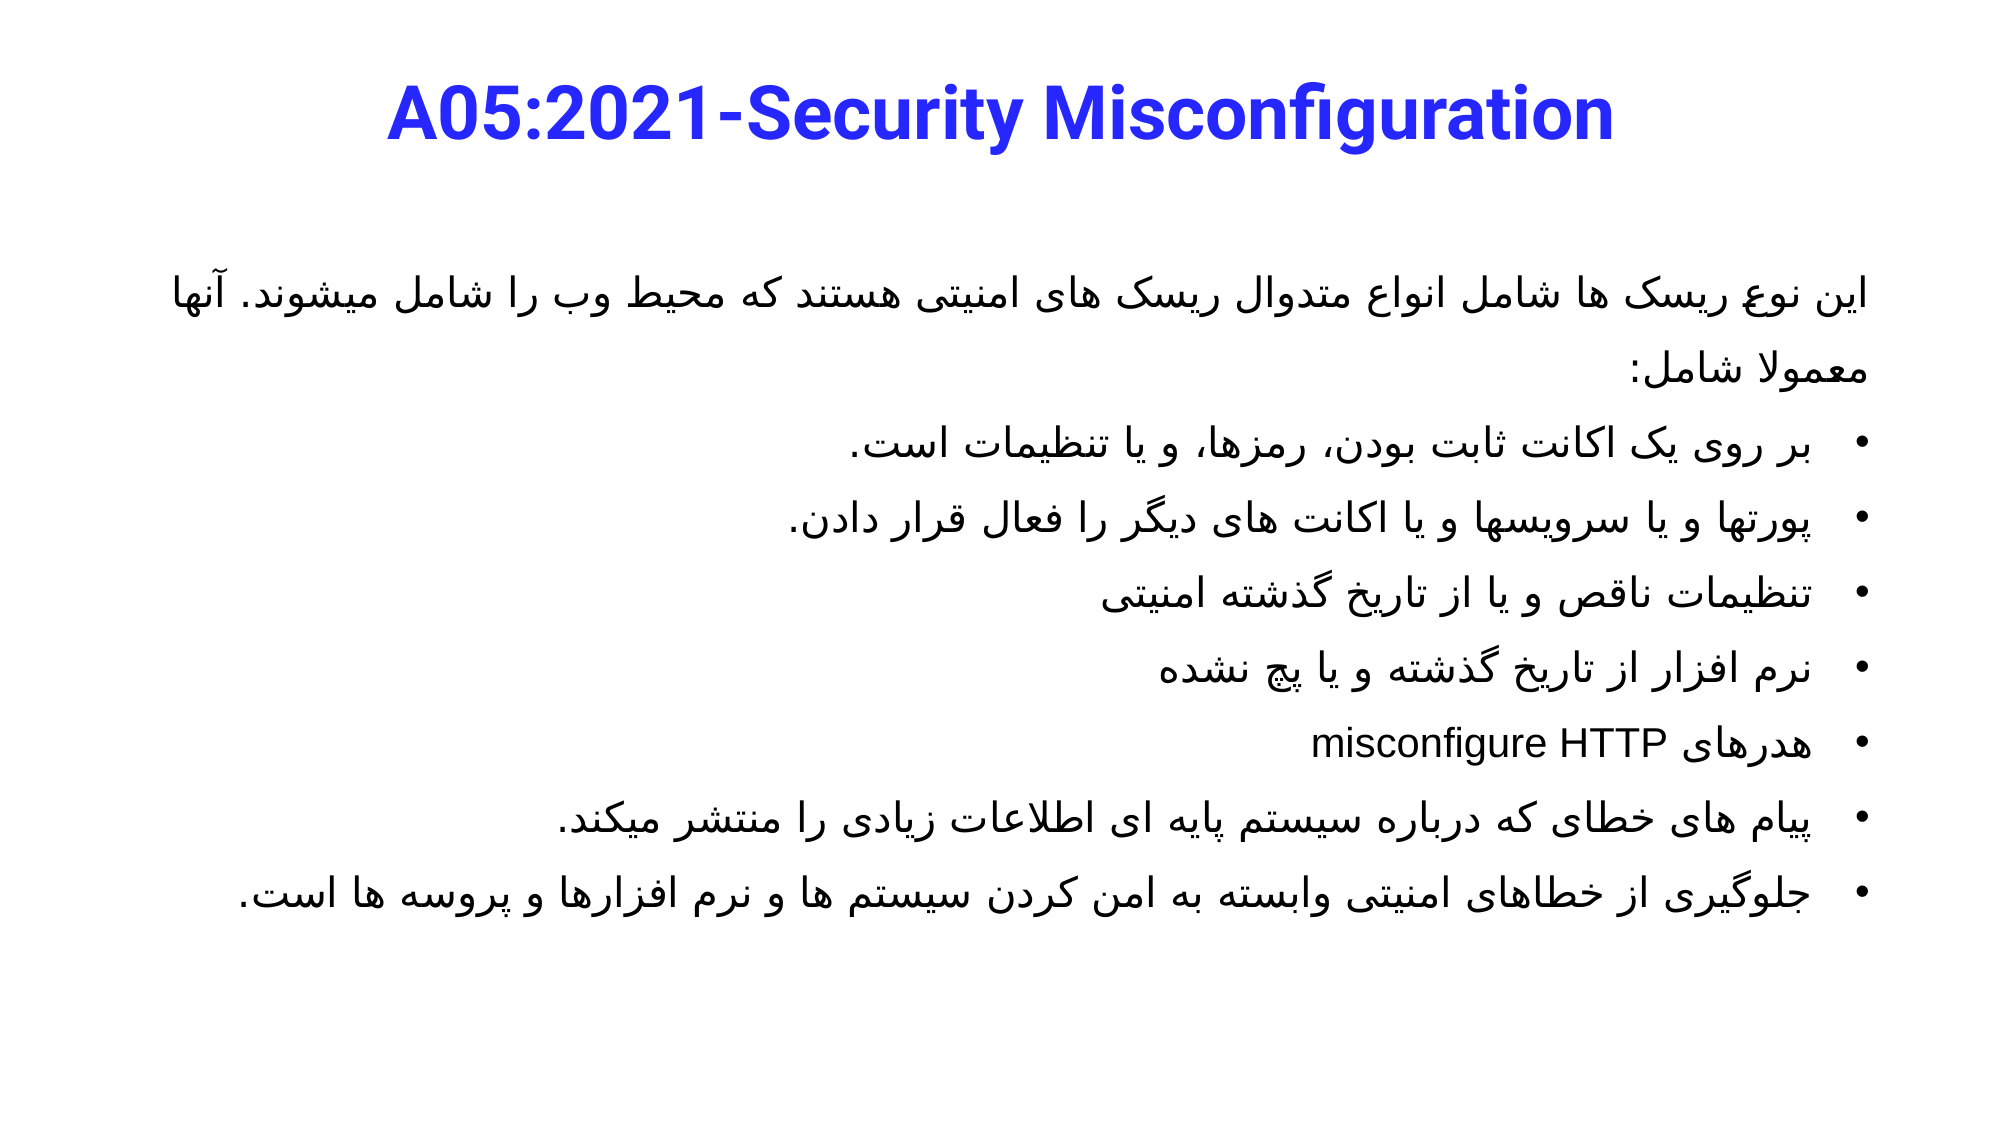

A05:2021-Security Misconfiguration
این نوع ریسک ها شامل انواع متدوال ریسک های امنیتی هستند که محیط وب را شامل میشوند. آنها معمولا شامل:
بر روی یک اکانت ثابت بودن، رمزها، و یا تنظیمات است.
پورتها و یا سرویسها و یا اکانت های دیگر را فعال قرار دادن.
تنظیمات ناقص و یا از تاریخ گذشته امنیتی
نرم افزار از تاریخ گذشته و یا پچ نشده
هدرهای misconfigure HTTP
پیام های خطای که درباره سیستم پایه ای اطلاعات زیادی را منتشر میکند.
جلوگیری از خطاهای امنیتی وابسته به امن کردن سیستم ها و نرم افزارها و پروسه ها است.